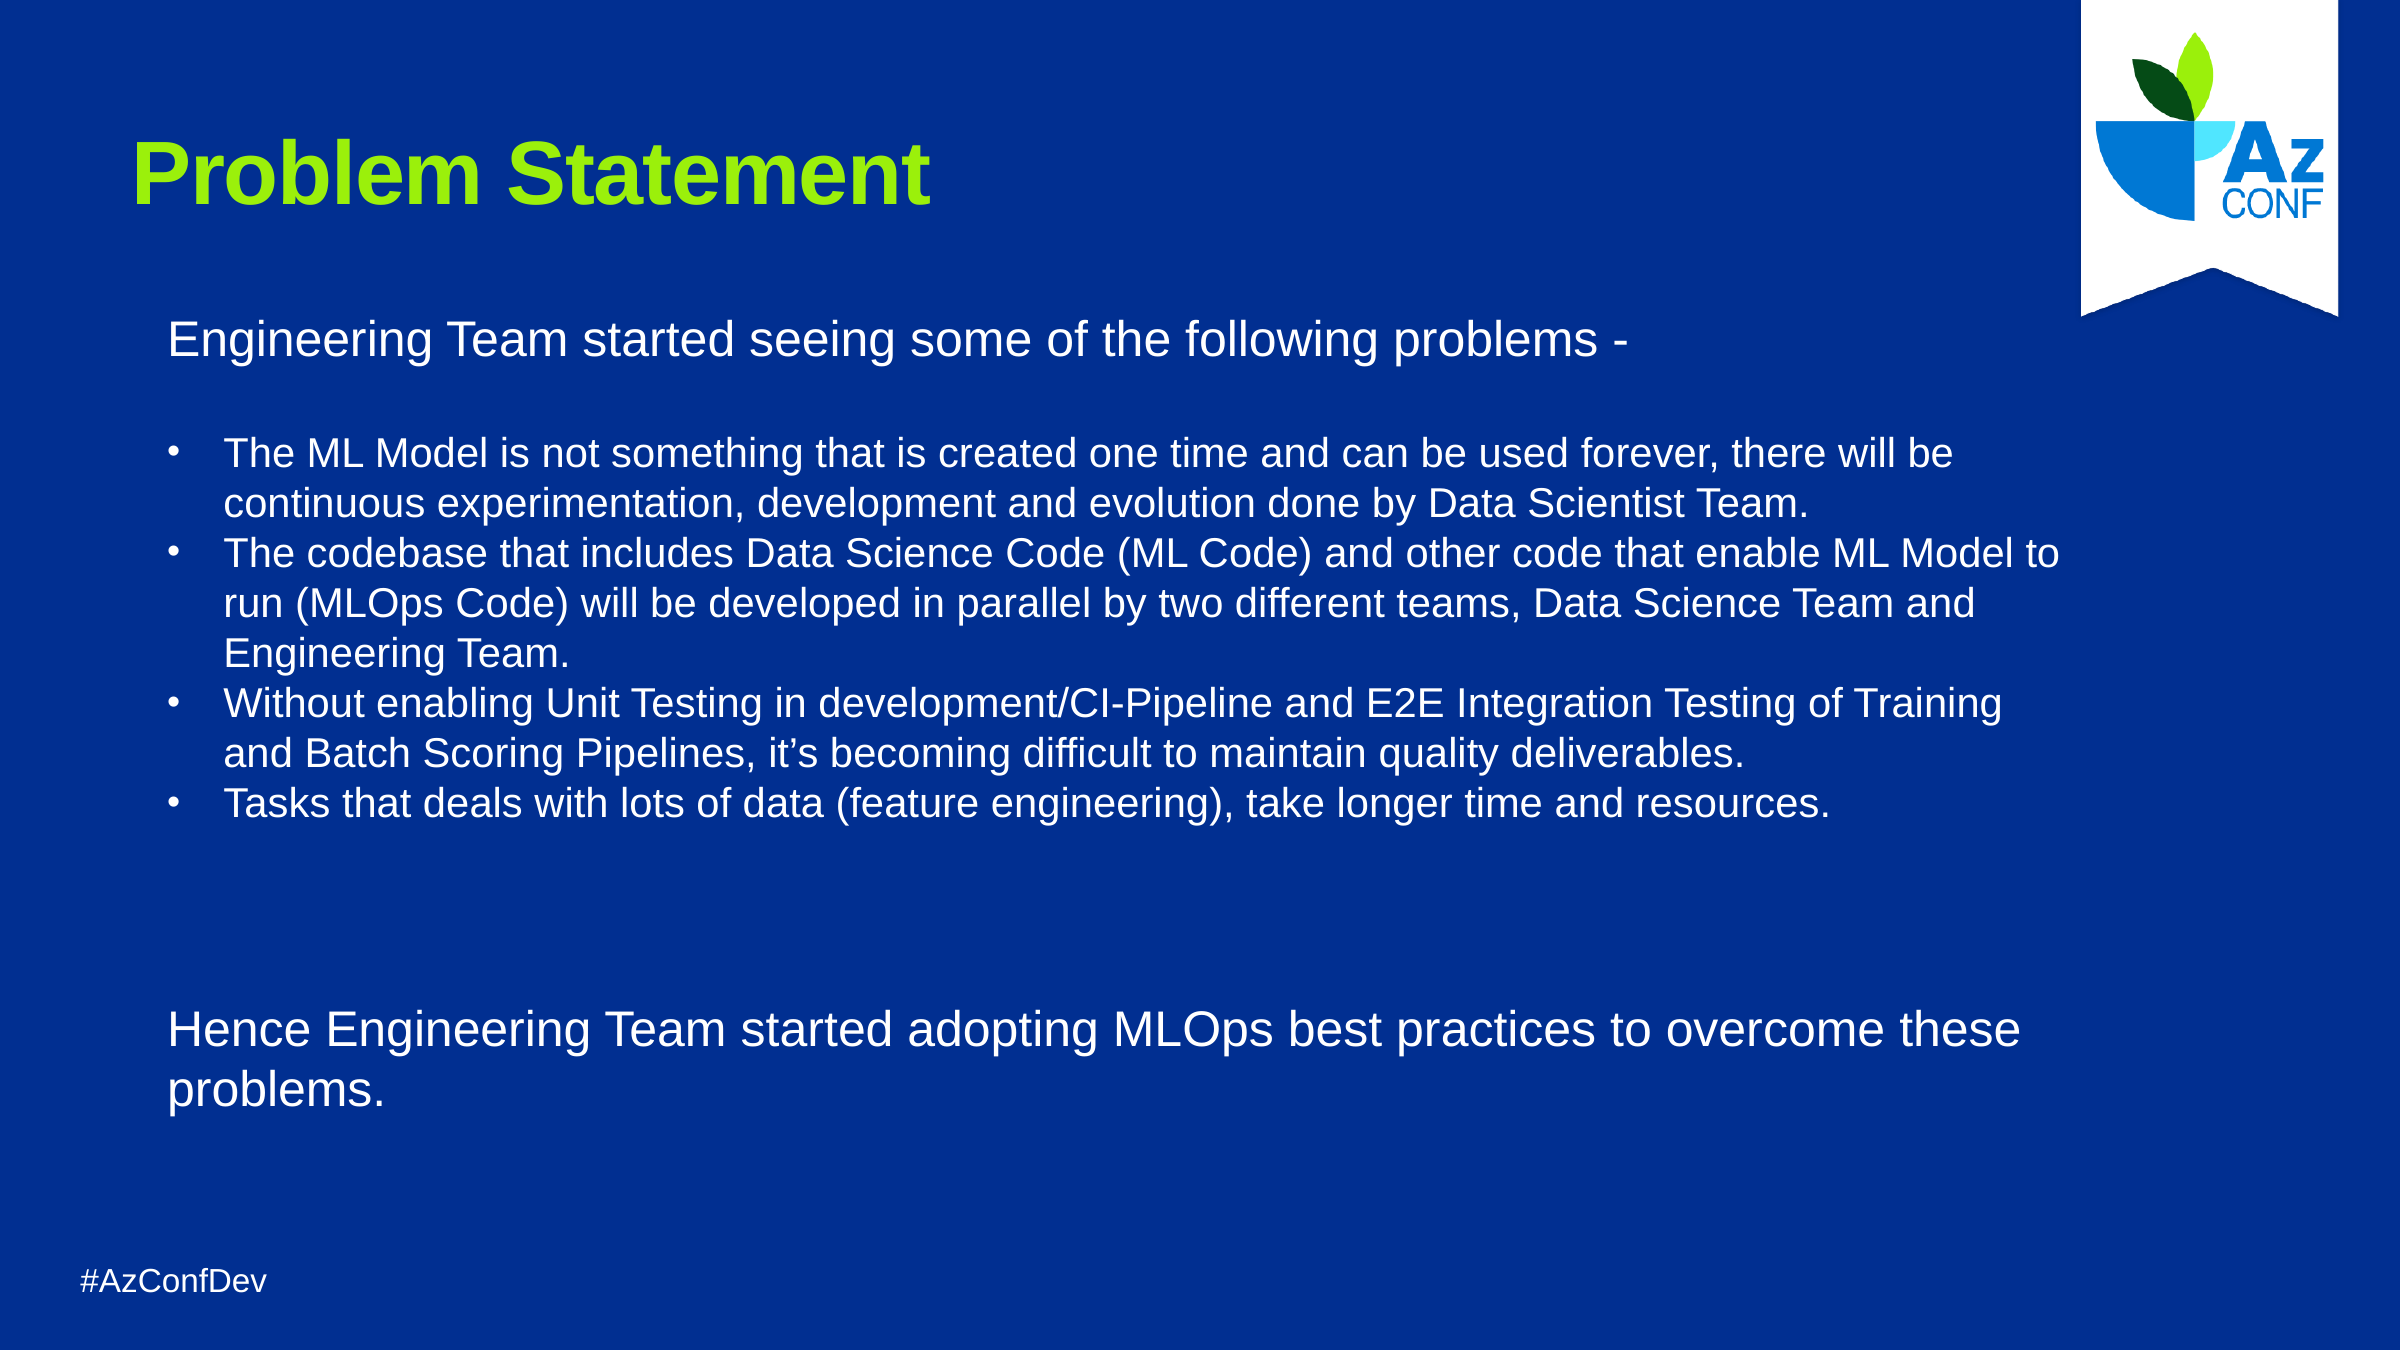

# Problem Statement
Engineering Team started seeing some of the following problems -

The ML Model is not something that is created one time and can be used forever, there will be continuous experimentation, development and evolution done by Data Scientist Team.
The codebase that includes Data Science Code (ML Code) and other code that enable ML Model to run (MLOps Code) will be developed in parallel by two different teams, Data Science Team and Engineering Team.
Without enabling Unit Testing in development/CI-Pipeline and E2E Integration Testing of Training and Batch Scoring Pipelines, it’s becoming difficult to maintain quality deliverables.
Tasks that deals with lots of data (feature engineering), take longer time and resources.

Hence Engineering Team started adopting MLOps best practices to overcome these problems.